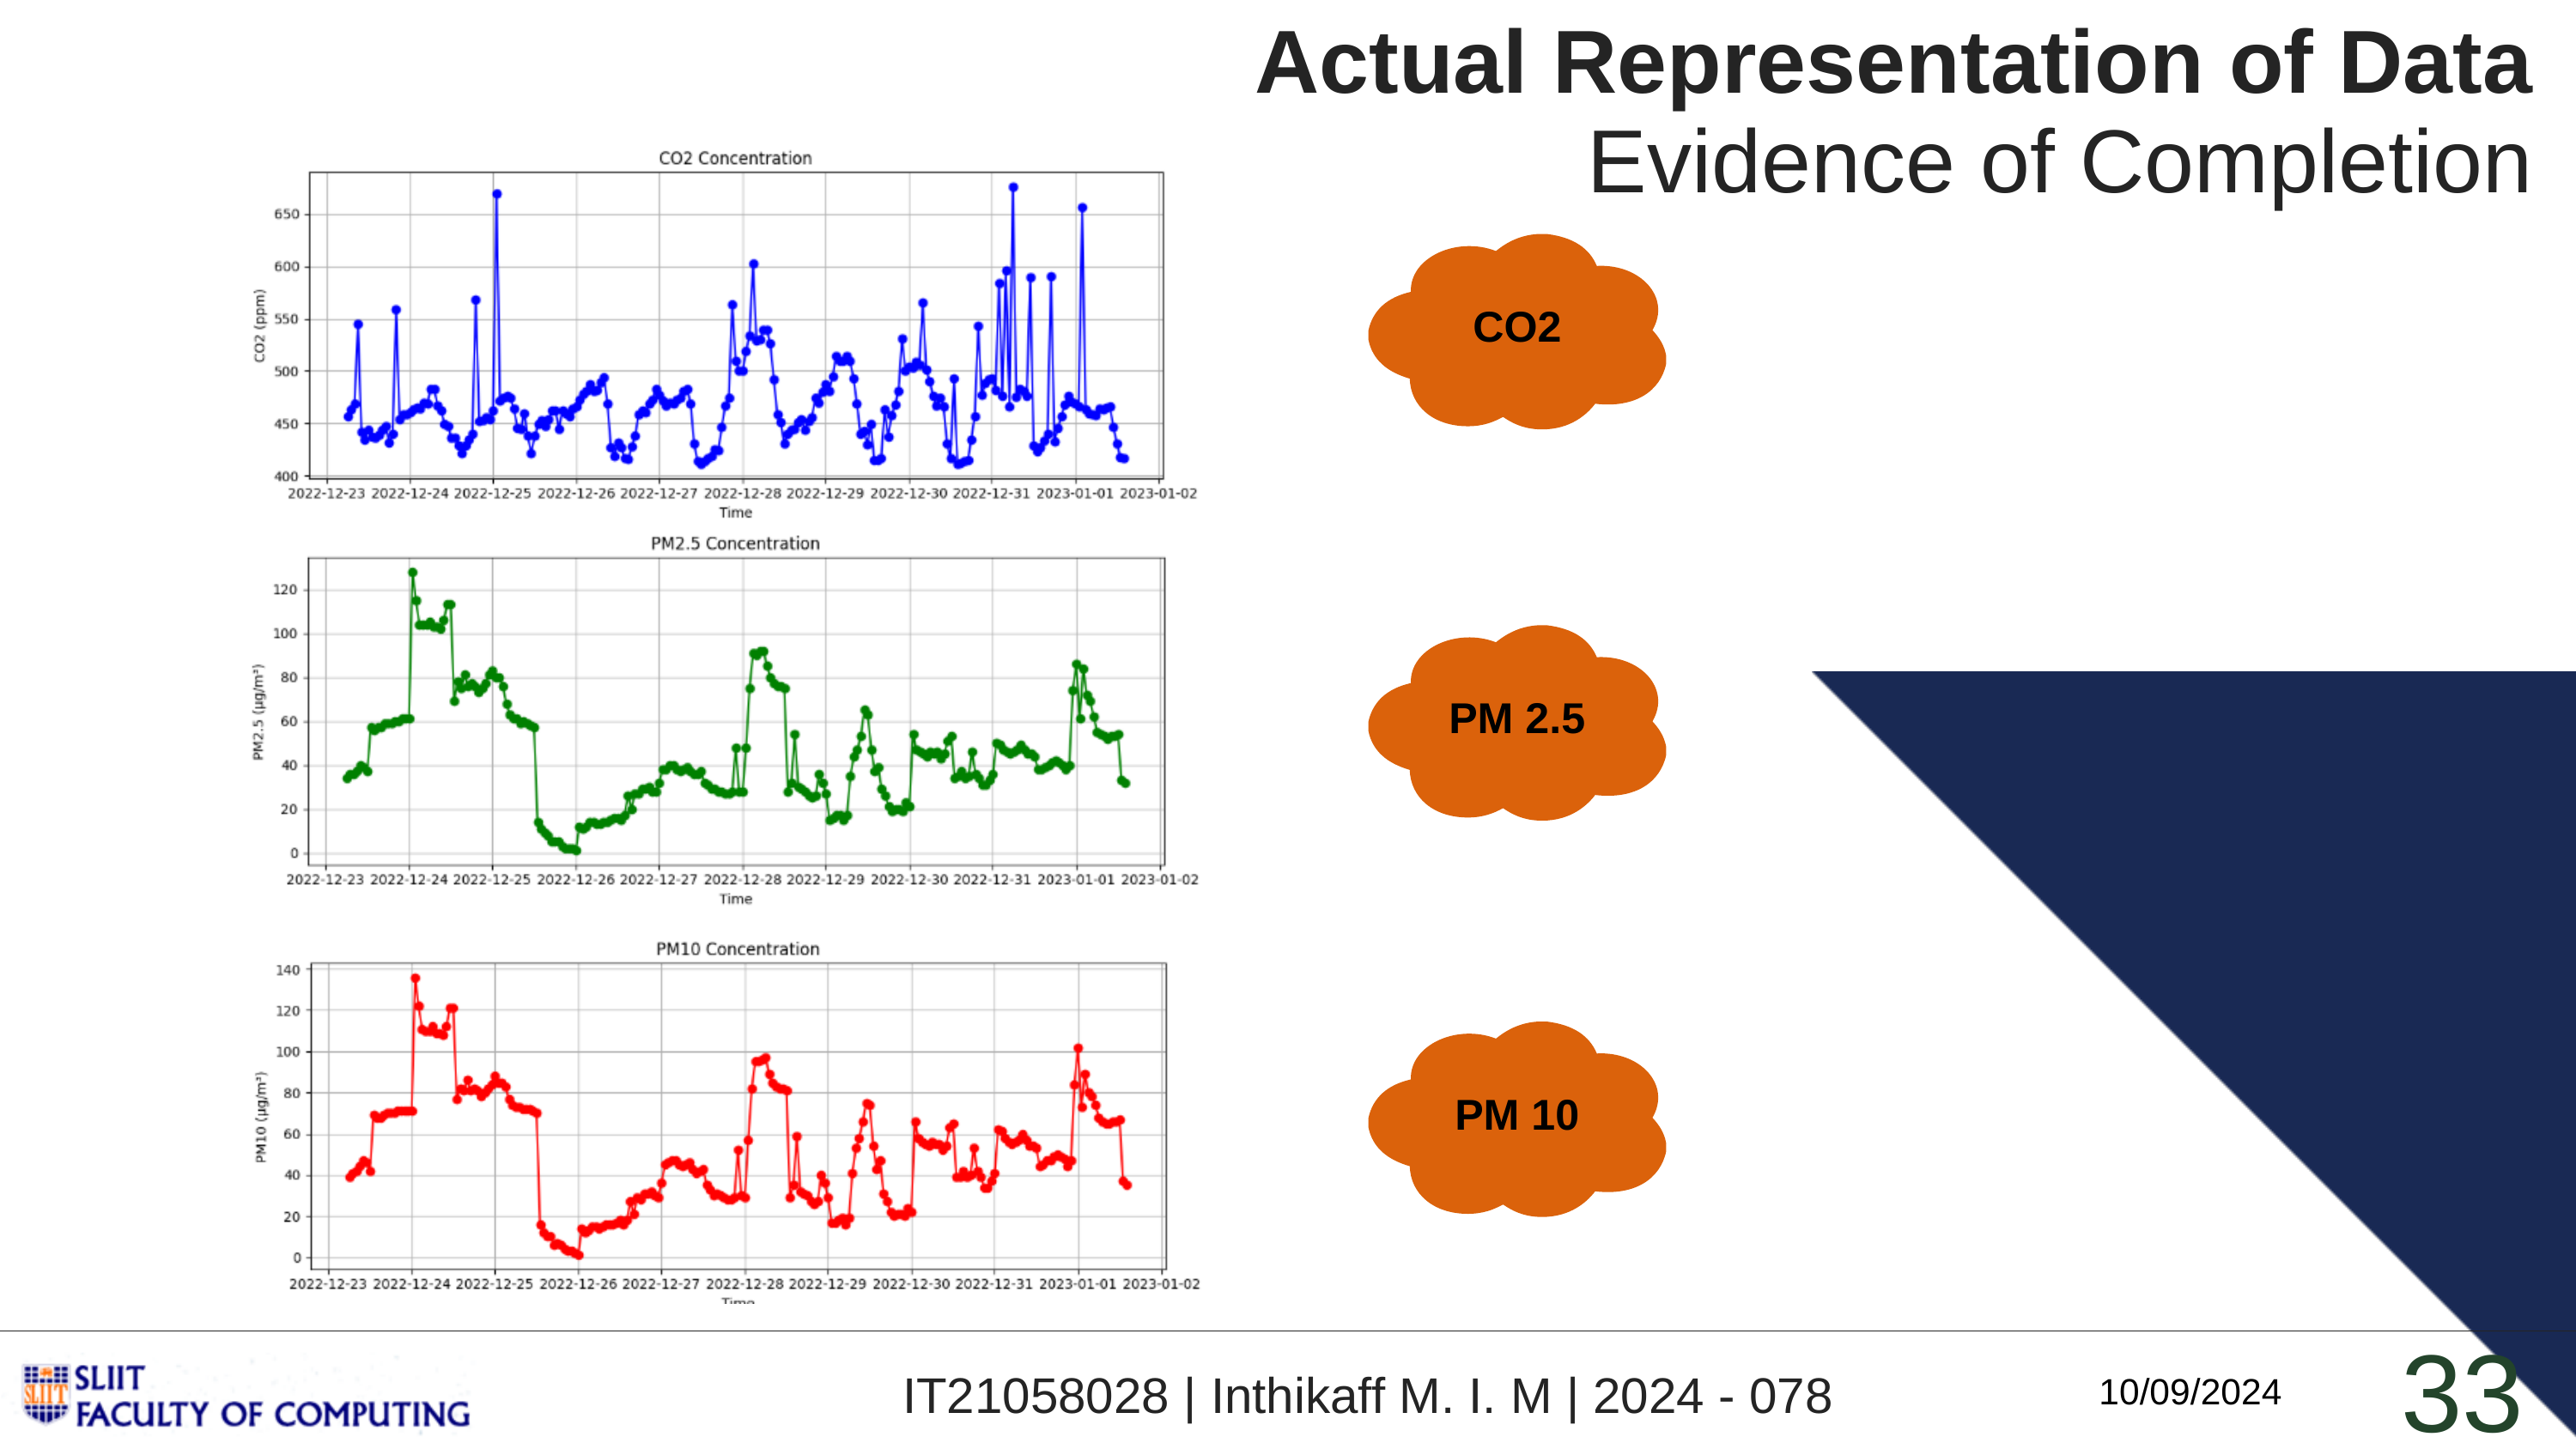

Actual Representation of Data
Evidence of Completion

CO2

PM 2.5

PM 10

33

IT21058028 | Inthikaff M. I. M | 2024 - 078
10/09/2024